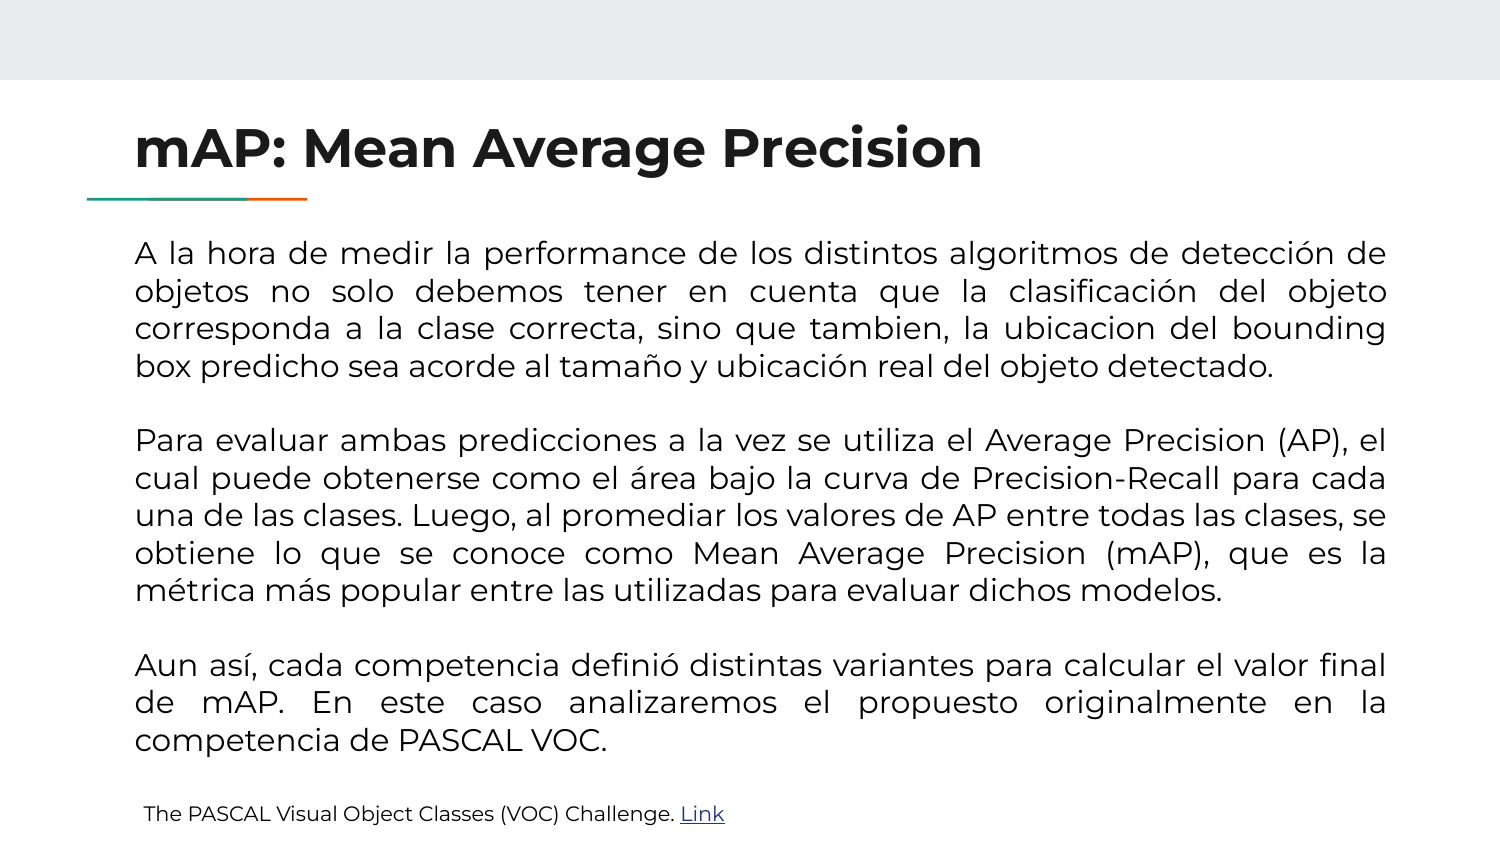

# mAP: Mean Average Precision
A la hora de medir la performance de los distintos algoritmos de detección de objetos no solo debemos tener en cuenta que la clasificación del objeto corresponda a la clase correcta, sino que tambien, la ubicacion del bounding box predicho sea acorde al tamaño y ubicación real del objeto detectado.

Para evaluar ambas predicciones a la vez se utiliza el Average Precision (AP), el cual puede obtenerse como el área bajo la curva de Precision-Recall para cada una de las clases. Luego, al promediar los valores de AP entre todas las clases, se obtiene lo que se conoce como Mean Average Precision (mAP), que es la métrica más popular entre las utilizadas para evaluar dichos modelos.

Aun así, cada competencia definió distintas variantes para calcular el valor final de mAP. En este caso analizaremos el propuesto originalmente en la competencia de PASCAL VOC.
The PASCAL Visual Object Classes (VOC) Challenge. Link